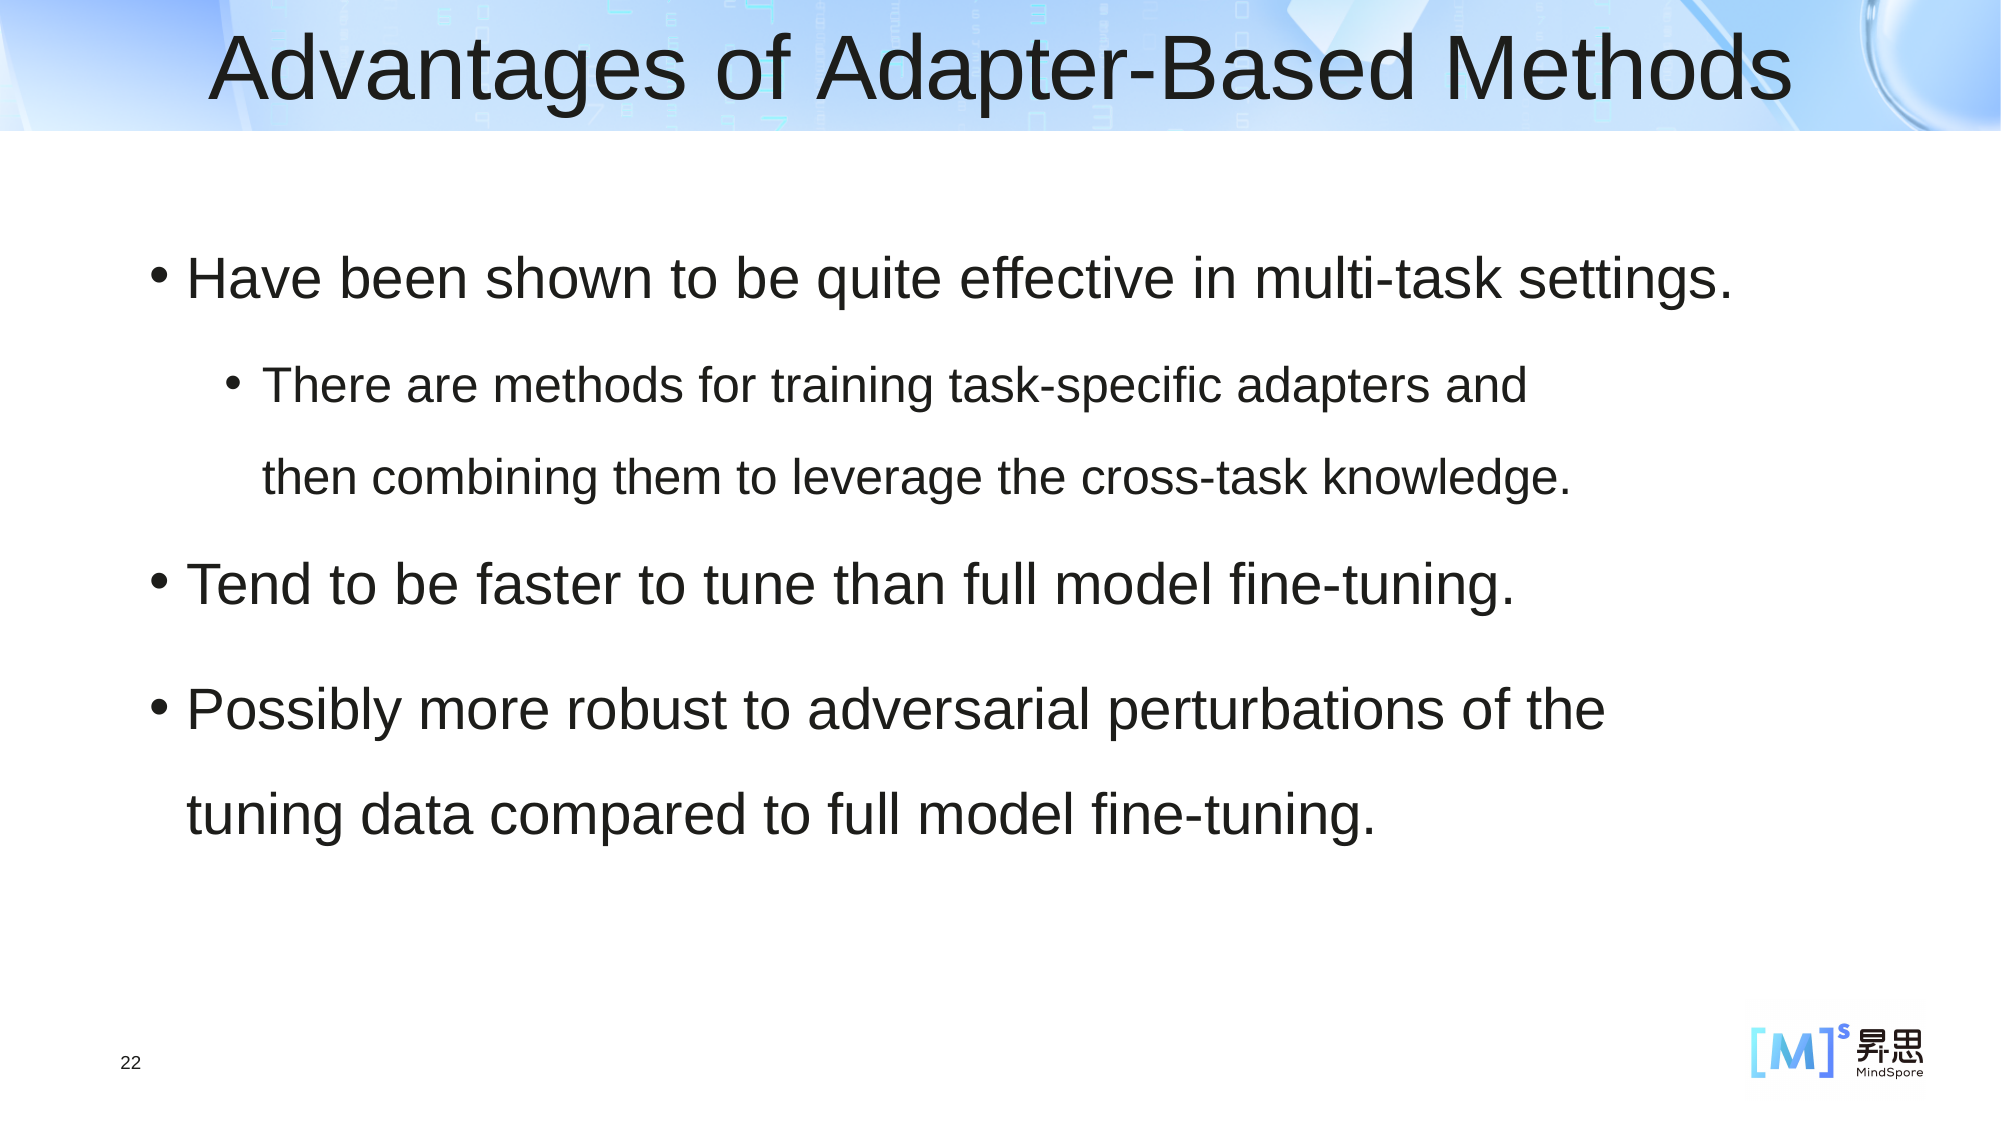

Advantages of Adapter-Based Methods
Have been shown to be quite effective in multi-task settings.
There are methods for training task-specific adapters and then combining them to leverage the cross-task knowledge.

Tend to be faster to tune than full model fine-tuning.
Possibly more robust to adversarial perturbations of the tuning data compared to full model fine-tuning.